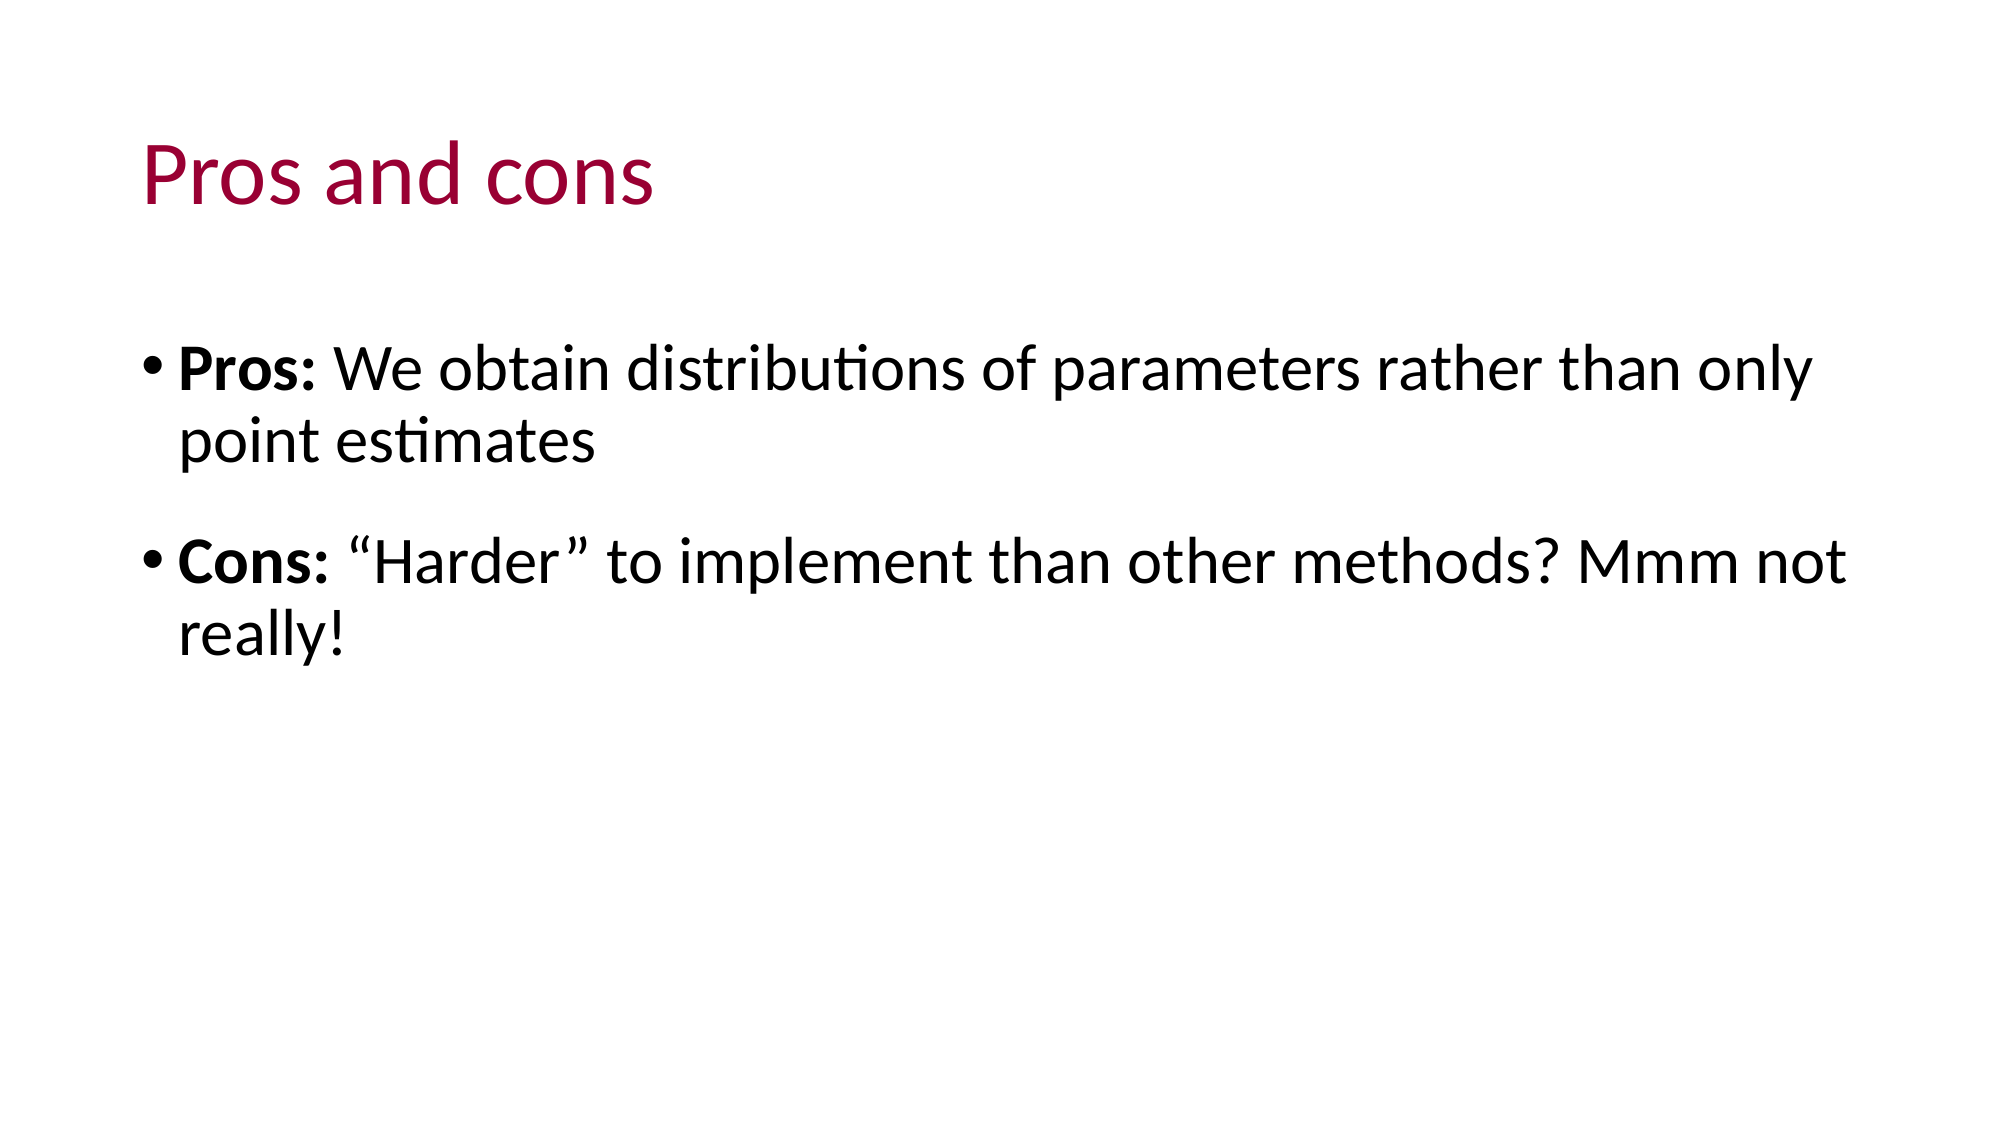

# Pros and cons
Pros: We obtain distributions of parameters rather than only point estimates
Cons: “Harder” to implement than other methods? Mmm not really!